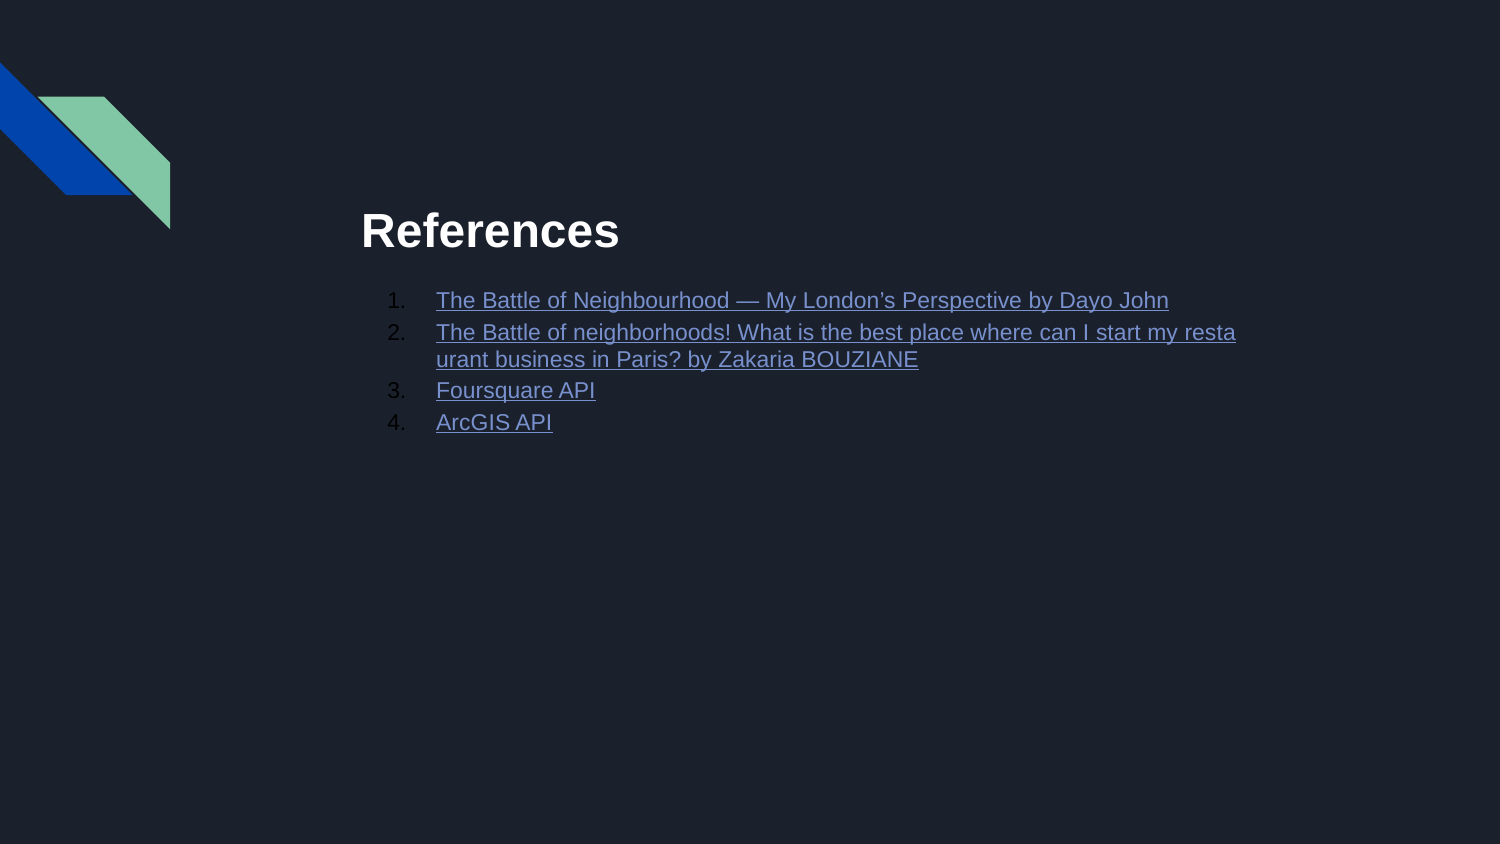

References
The Battle of Neighbourhood — My London’s Perspective by Dayo John
The Battle of neighborhoods! What is the best place where can I start my restaurant business in Paris? by Zakaria BOUZIANE
Foursquare API
ArcGIS API